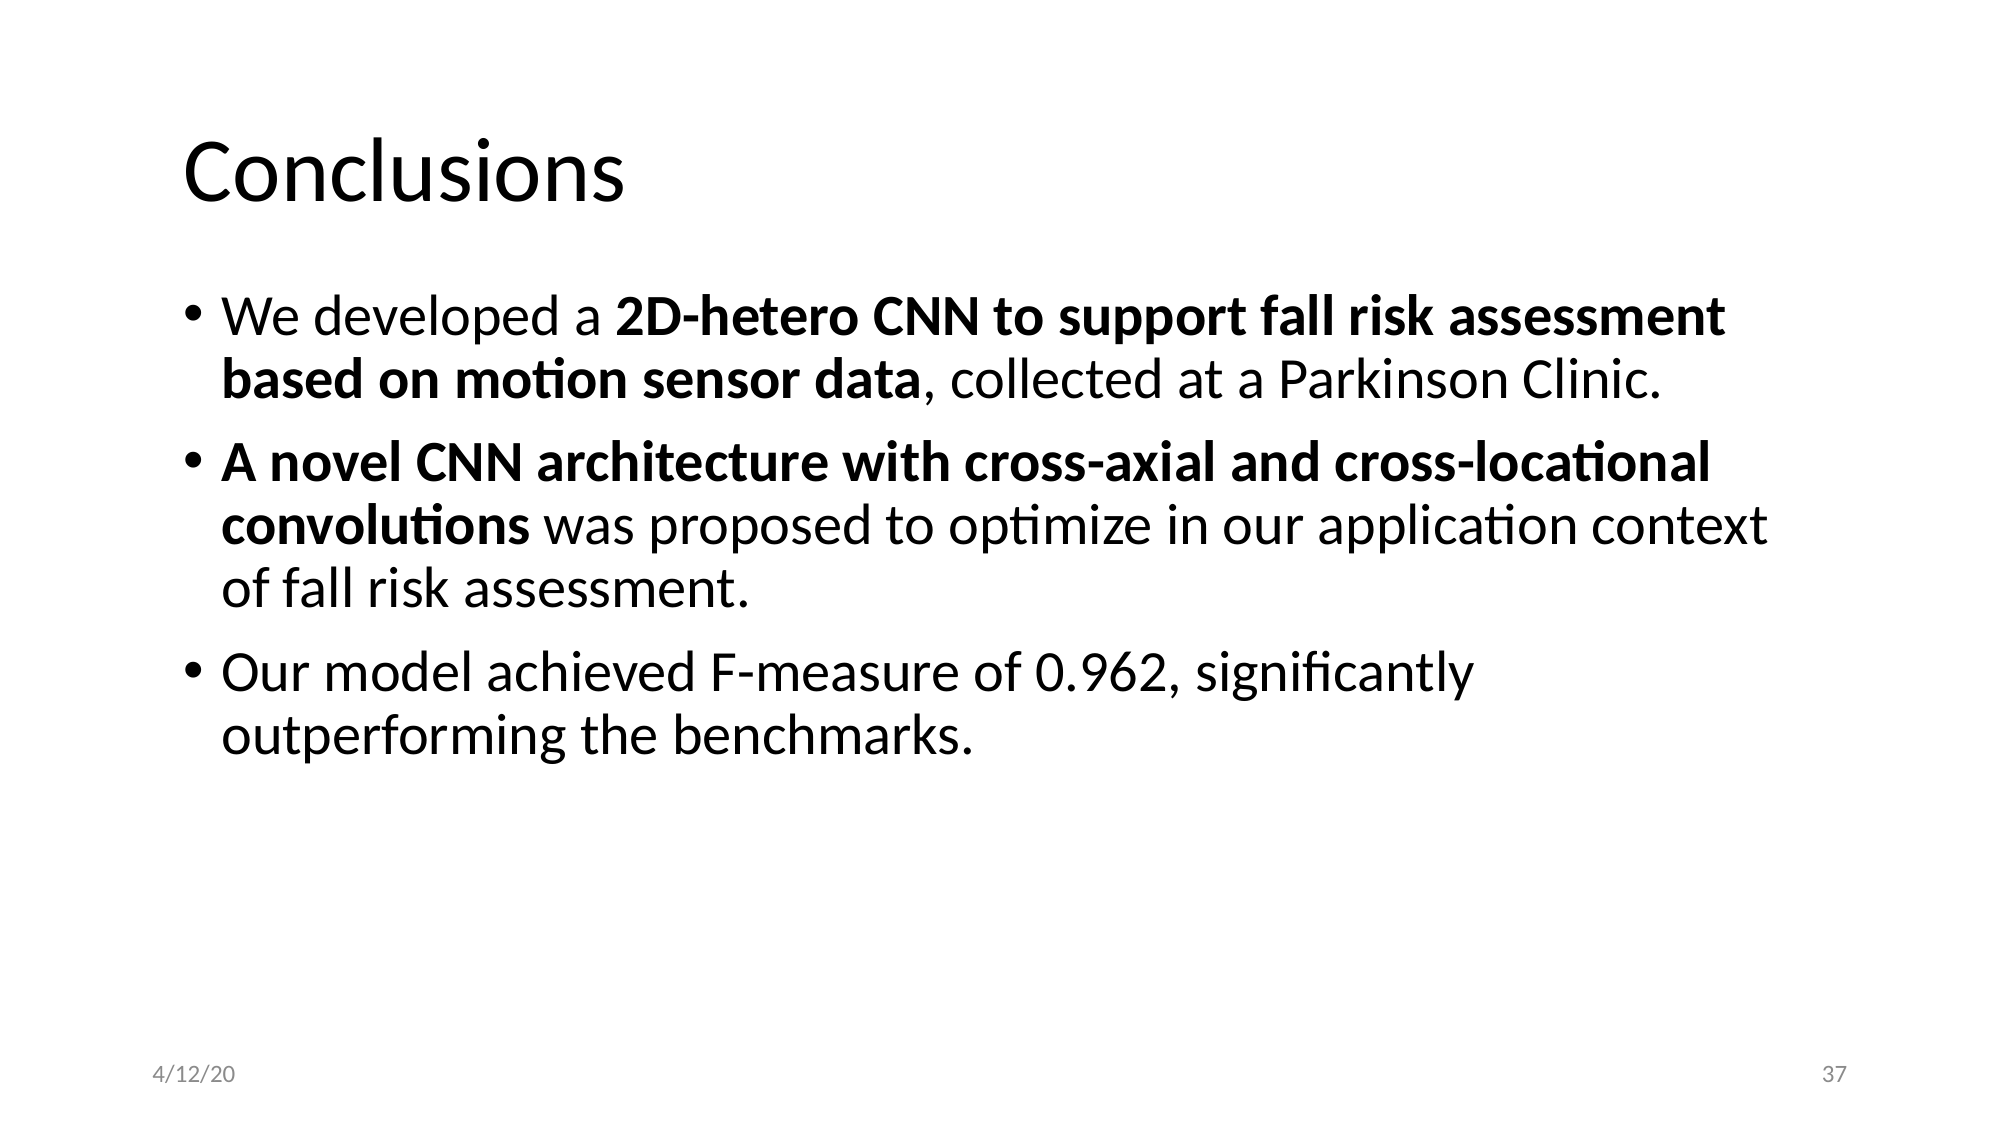

# Conclusions
We developed a 2D-hetero CNN to support fall risk assessment based on motion sensor data, collected at a Parkinson Clinic.
A novel CNN architecture with cross-axial and cross-locational convolutions was proposed to optimize in our application context of fall risk assessment.
Our model achieved F-measure of 0.962, significantly outperforming the benchmarks.
4/12/20
37